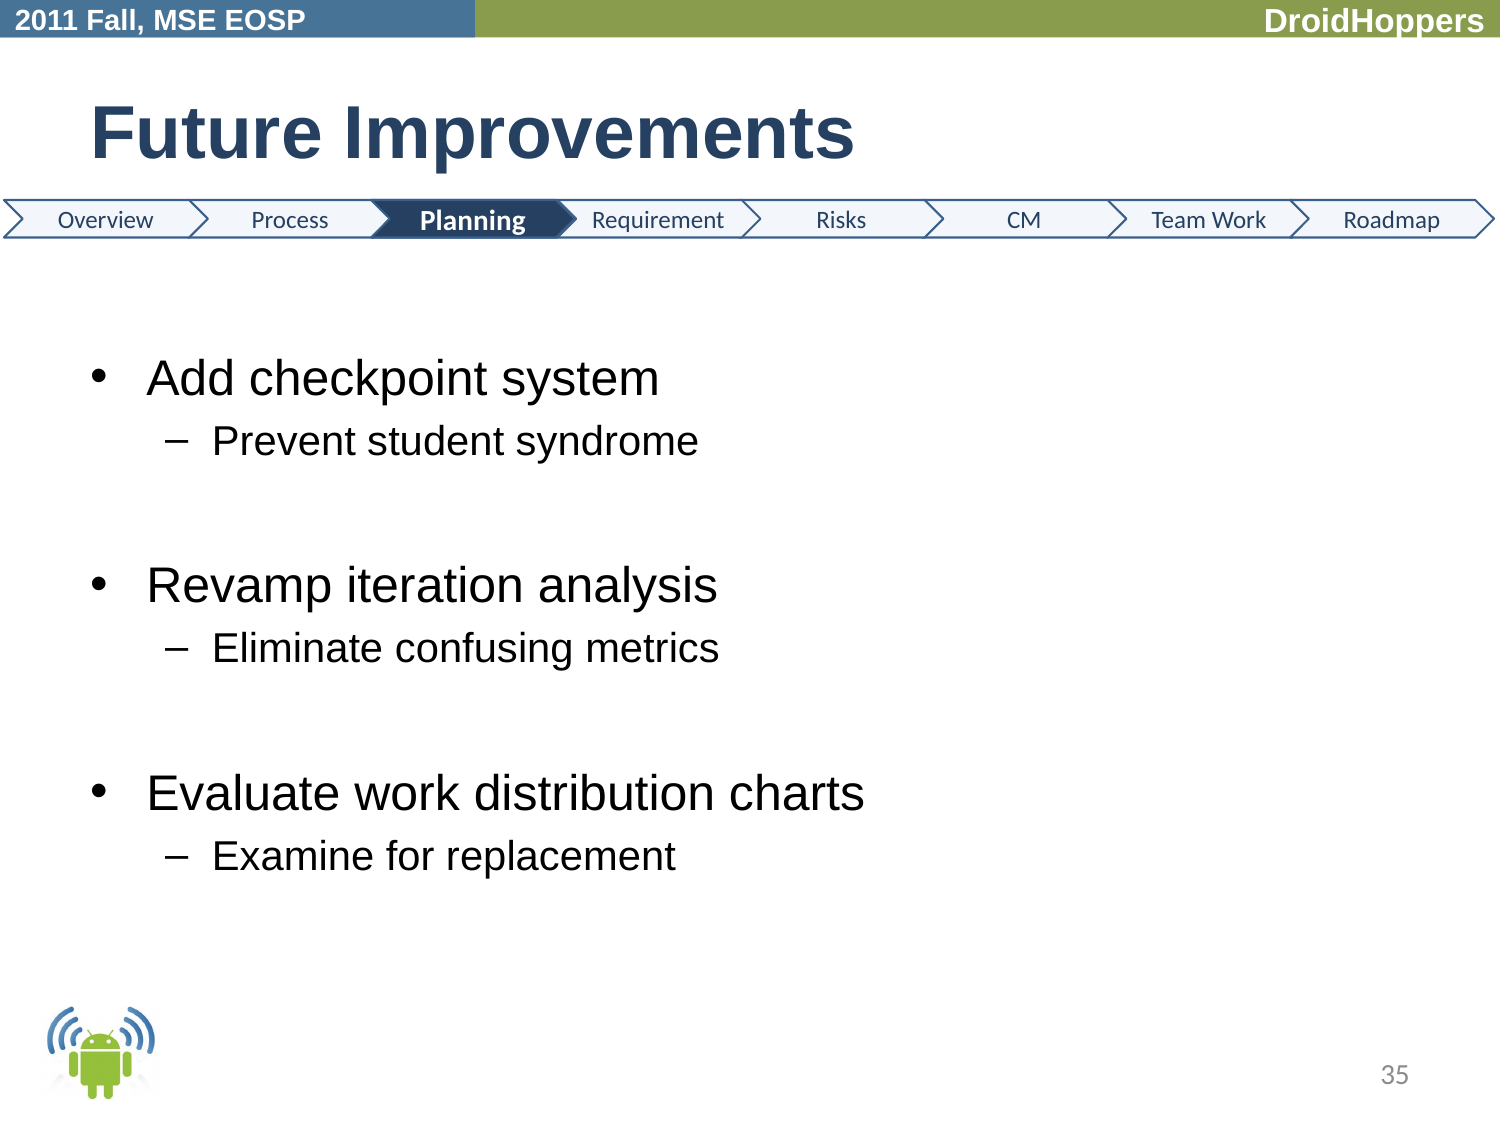

# Future Improvements
Planning
Add checkpoint system
Prevent student syndrome

Revamp iteration analysis
Eliminate confusing metrics

Evaluate work distribution charts
Examine for replacement

35